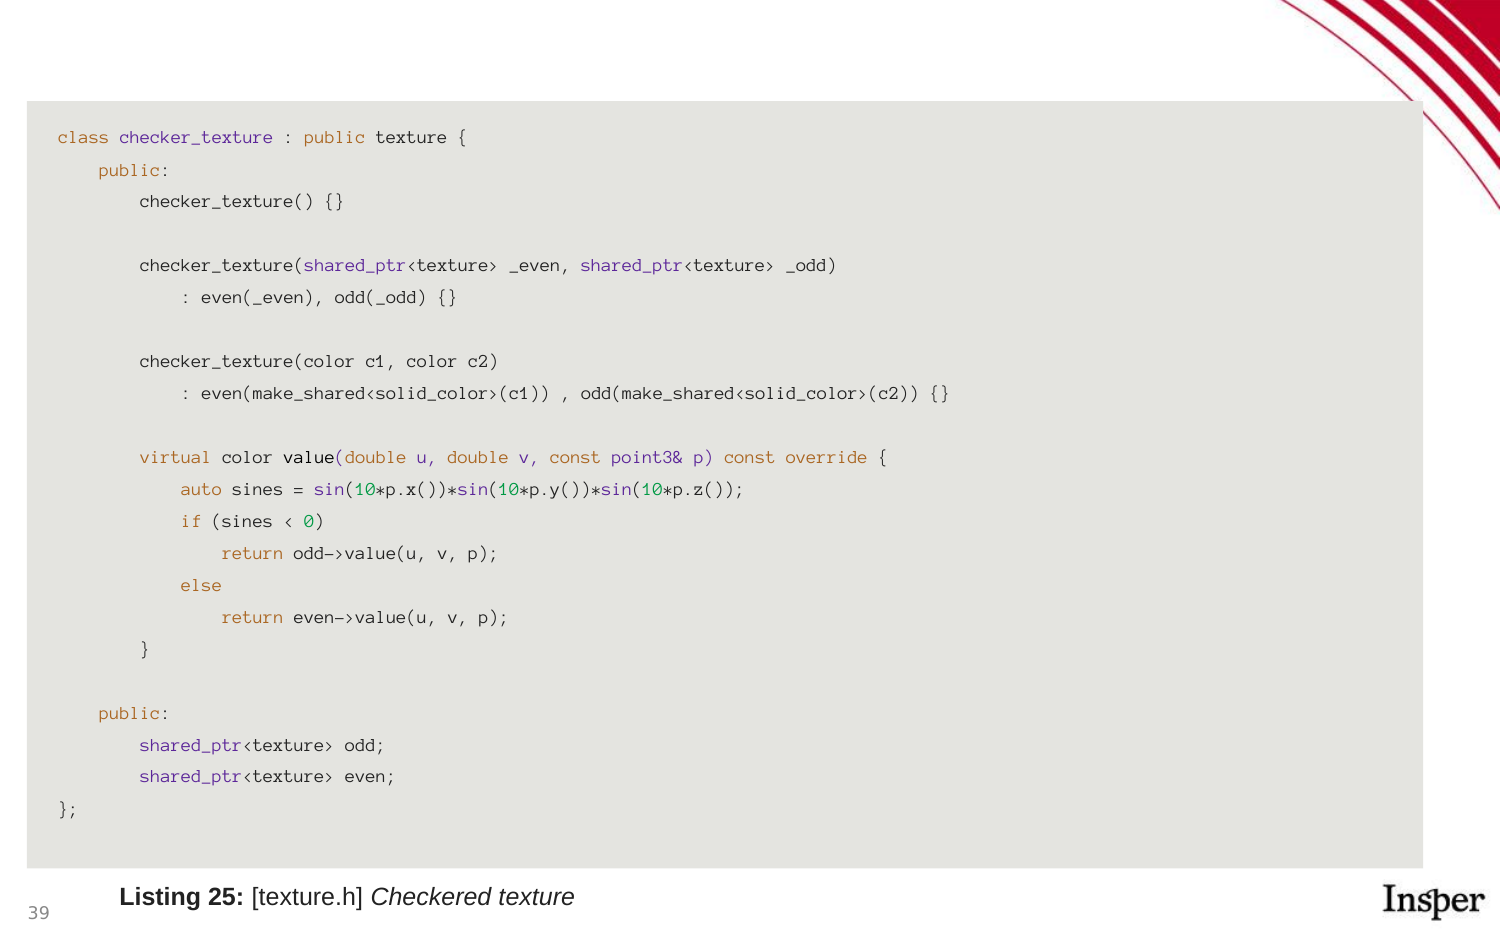

#
class checker_texture : public texture {
    public:
        checker_texture() {}

        checker_texture(shared_ptr<texture> _even, shared_ptr<texture> _odd)
            : even(_even), odd(_odd) {}

        checker_texture(color c1, color c2)
            : even(make_shared<solid_color>(c1)) , odd(make_shared<solid_color>(c2)) {}

        virtual color value(double u, double v, const point3& p) const override {
            auto sines = sin(10*p.x())*sin(10*p.y())*sin(10*p.z());
            if (sines < 0)
                return odd->value(u, v, p);
            else
                return even->value(u, v, p);
        }

    public:
        shared_ptr<texture> odd;
        shared_ptr<texture> even;
};

Listing 25: [texture.h] Checkered texture
39